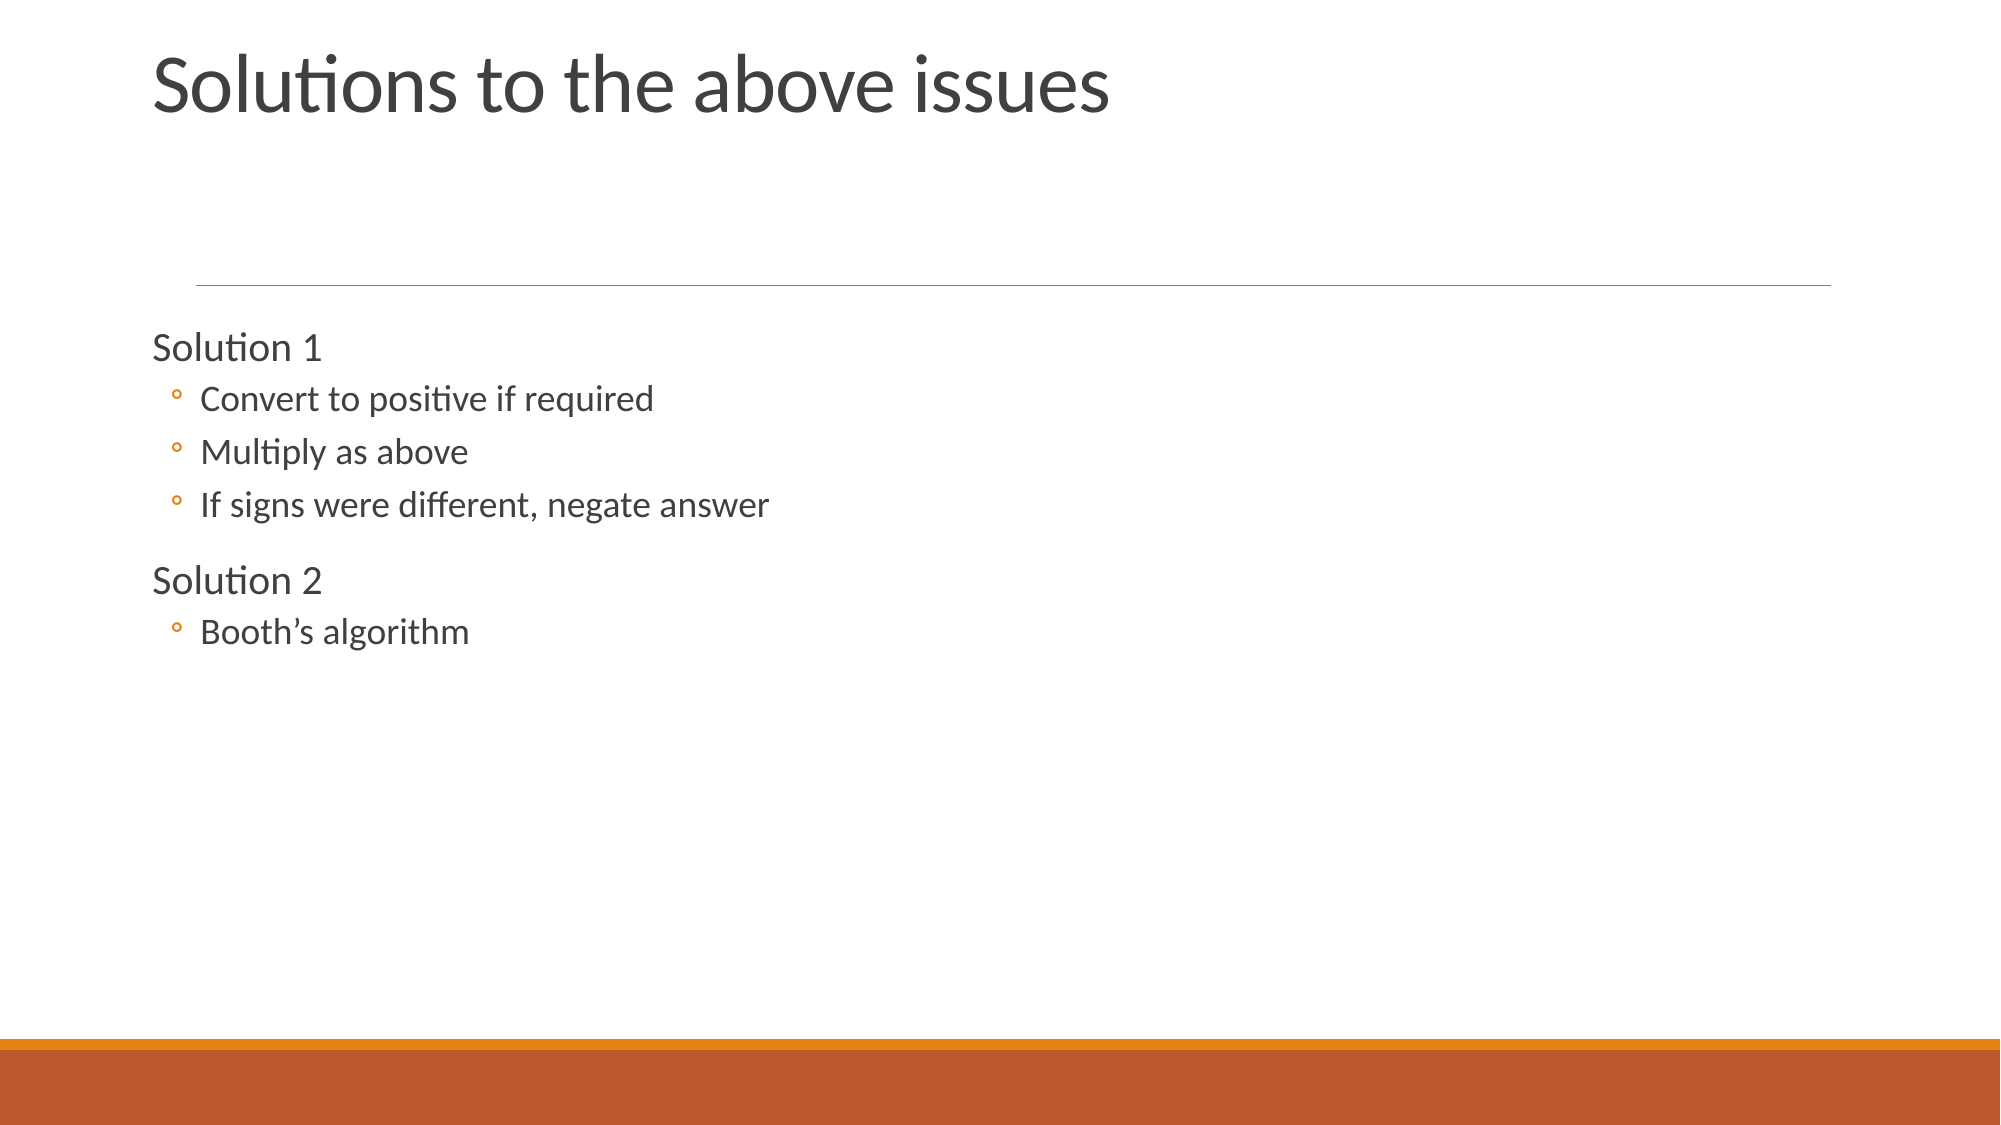

# Solutions to the above issues

Solution 1
Convert to positive if required
Multiply as above
If signs were different, negate answer
Solution 2
Booth’s algorithm